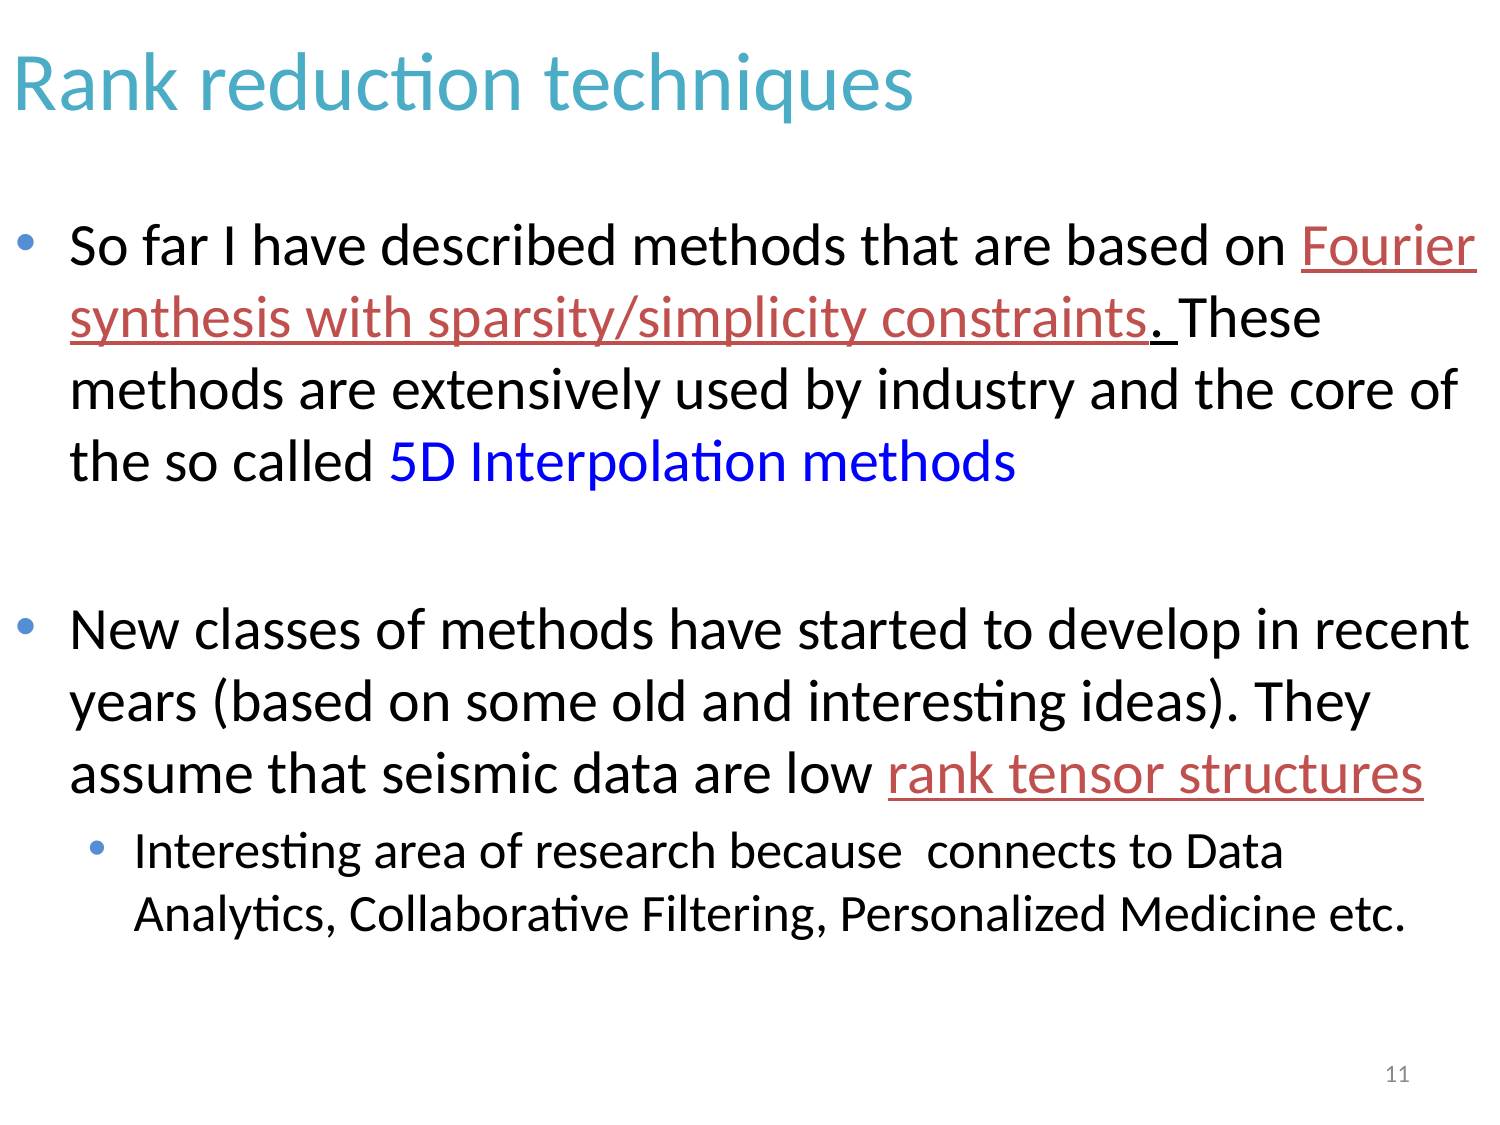

# Rank reduction techniques
So far I have described methods that are based on Fourier synthesis with sparsity/simplicity constraints. These methods are extensively used by industry and the core of the so called 5D Interpolation methods

New classes of methods have started to develop in recent years (based on some old and interesting ideas). They assume that seismic data are low rank tensor structures
Interesting area of research because  connects to Data Analytics, Collaborative Filtering, Personalized Medicine etc.

11